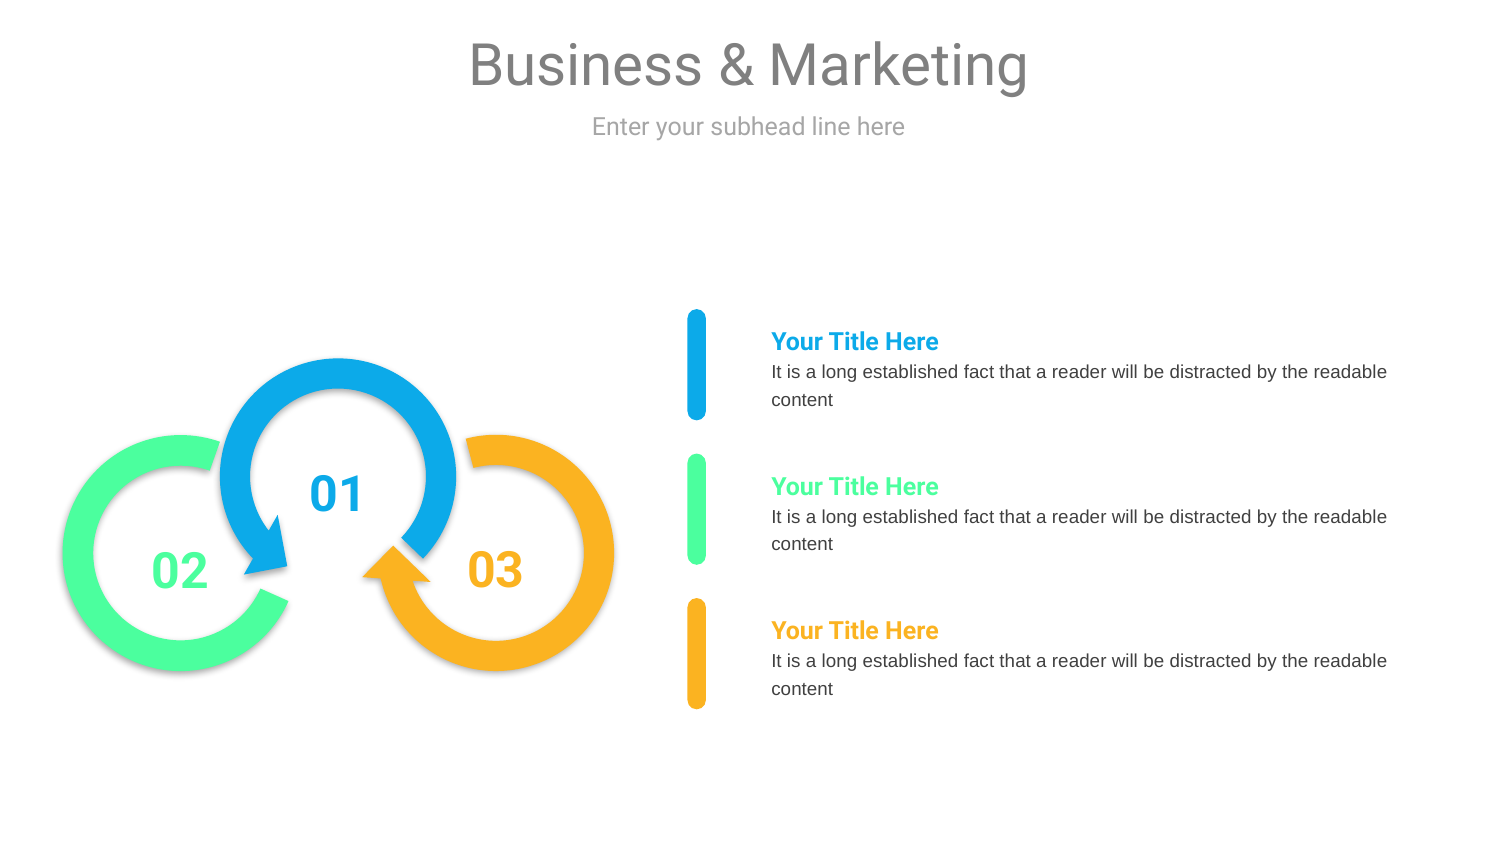

# Business & Marketing
Enter your subhead line here
Your Title Here
It is a long established fact that a reader will be distracted by the readable content

01

Your Title Here
It is a long established fact that a reader will be distracted by the readable content

03
02
Your Title Here
It is a long established fact that a reader will be distracted by the readable content